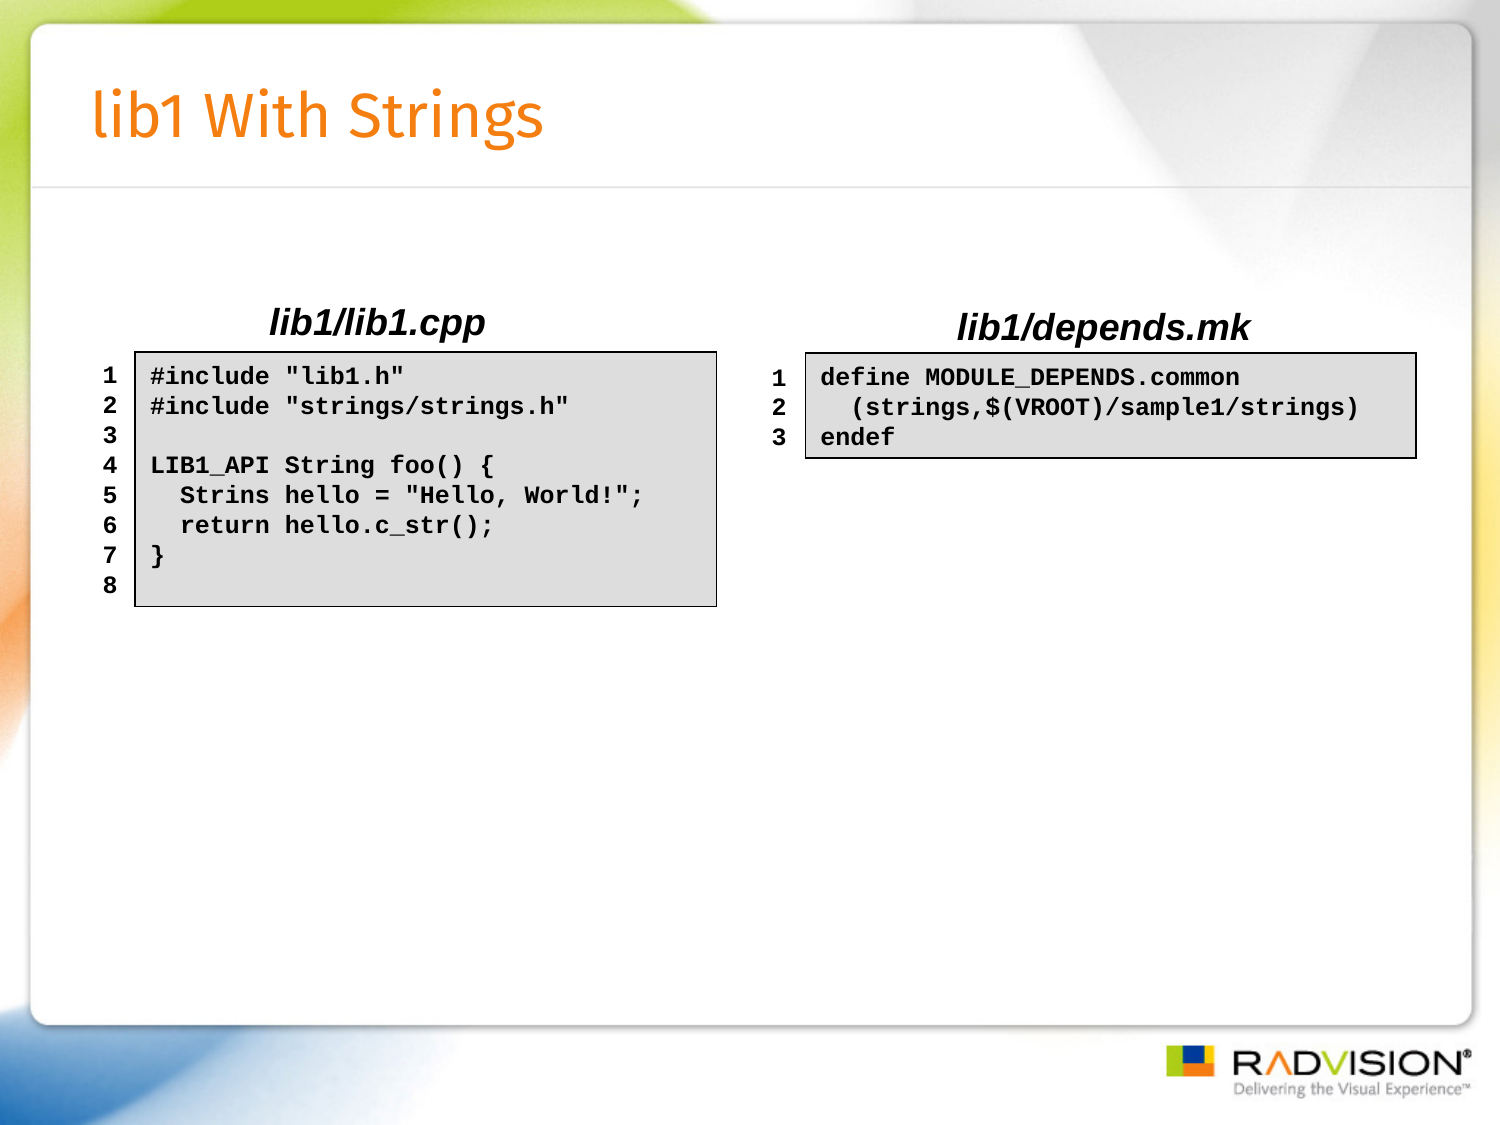

# lib1 With Strings
lib1/lib1.cpp
1
2
3
4
5
6
7
8
#include "lib1.h"
#include "strings/strings.h"

LIB1_API String foo() {
  Strins hello = "Hello, World!";
  return hello.c_str();
}
lib1/depends.mk
define MODULE_DEPENDS.common
  (strings,$(VROOT)/sample1/strings)
endef
1
2
3